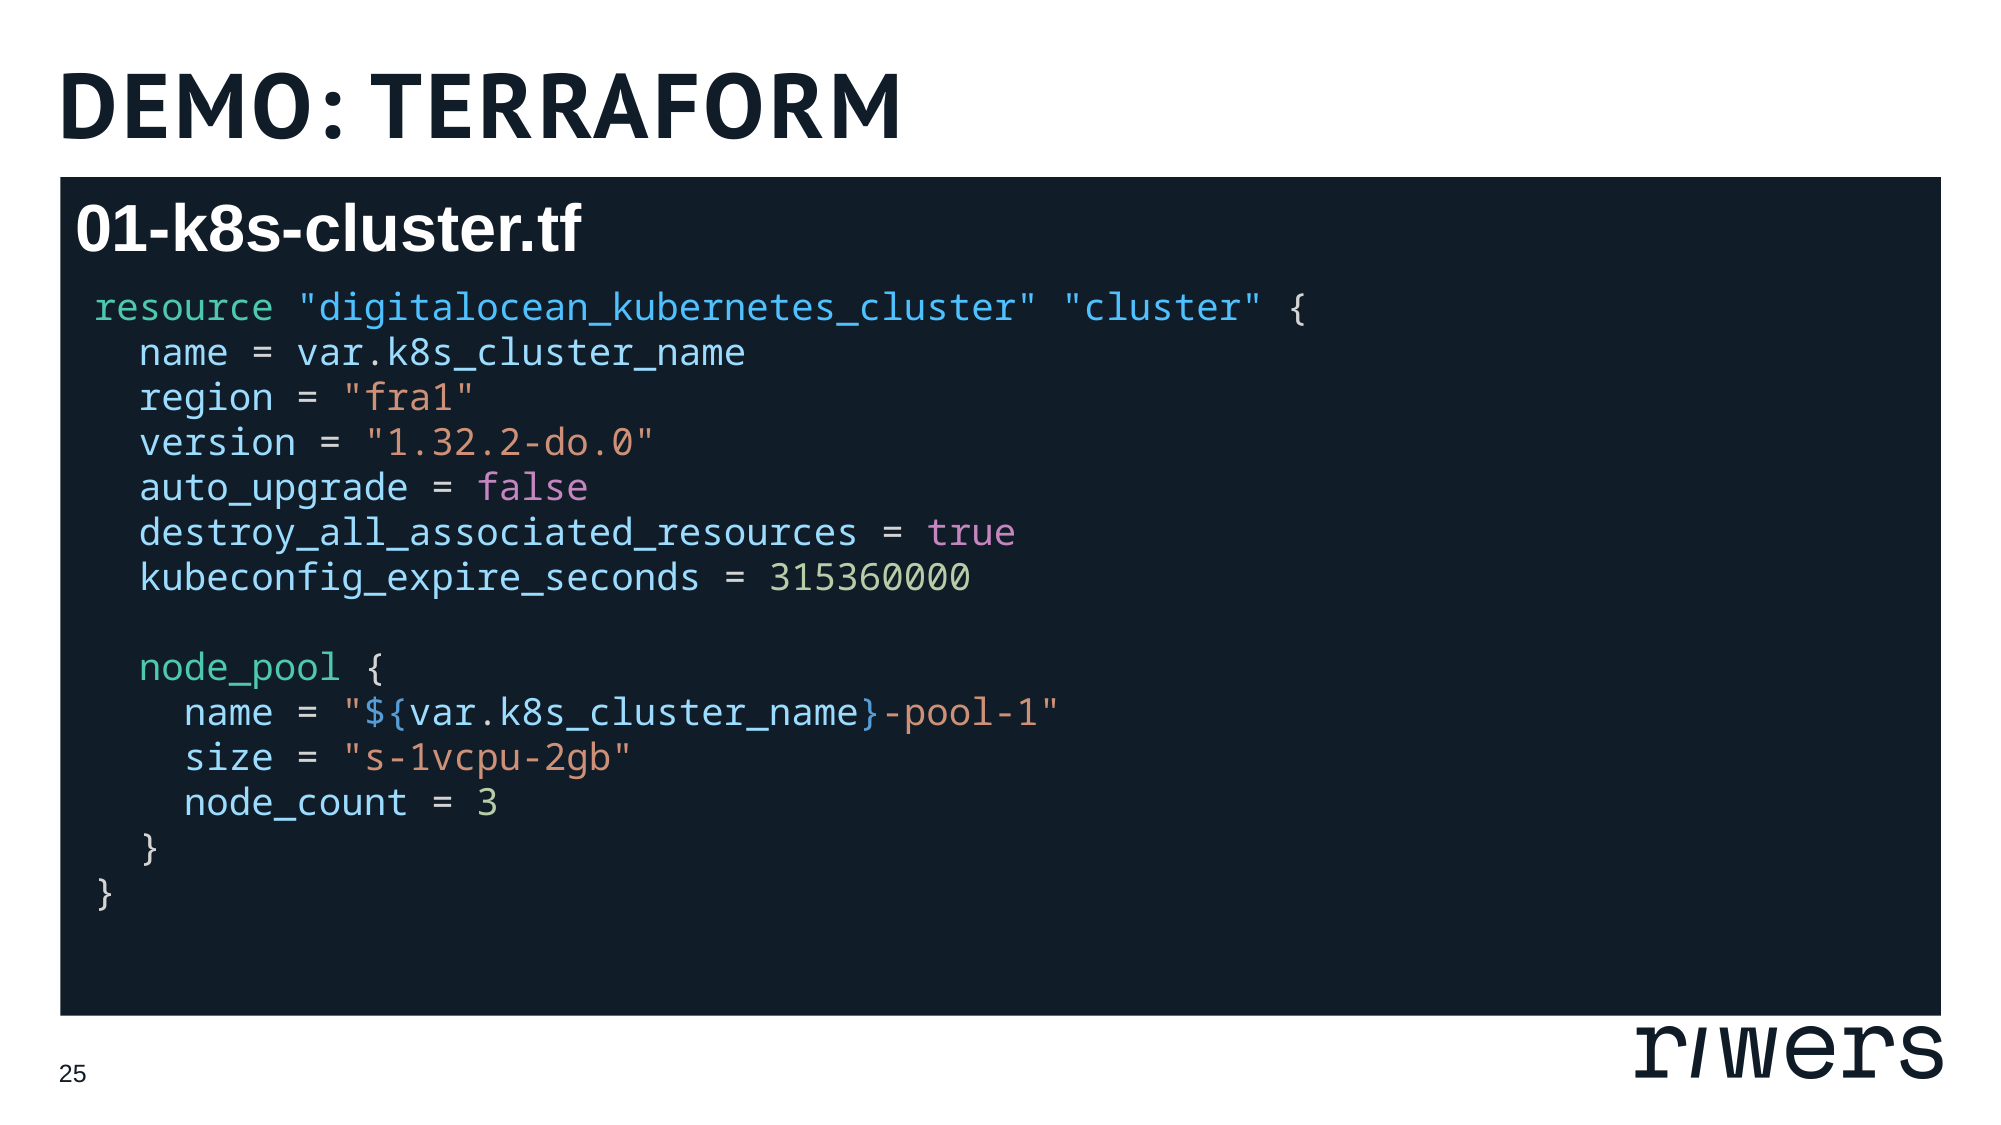

# DEMO: Terraform

01-k8s-cluster.tf
resource "digitalocean_kubernetes_cluster" "cluster" {
  name = var.k8s_cluster_name
  region = "fra1"
  version = "1.32.2-do.0"
  auto_upgrade = false
  destroy_all_associated_resources = true
  kubeconfig_expire_seconds = 315360000
  node_pool {
    name = "${var.k8s_cluster_name}-pool-1"
    size = "s-1vcpu-2gb"
    node_count = 3
  }
}

25